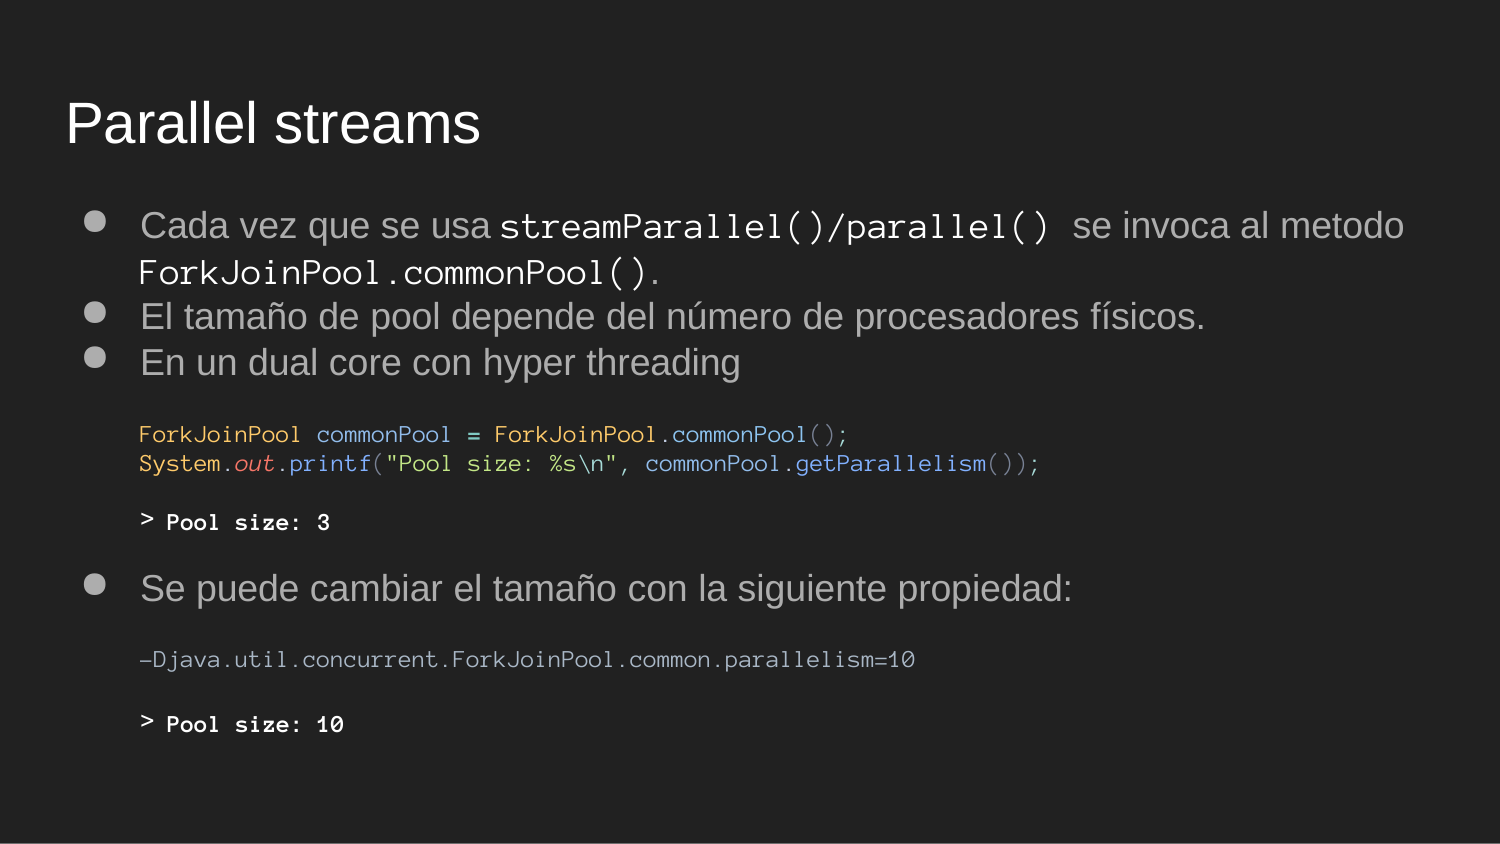

# Parallel streams
Cada vez que se usa streamParallel()/parallel() se invoca al metodo
ForkJoinPool.commonPool().
El tamaño de pool depende del número de procesadores físicos.
En un dual core con hyper threading
ForkJoinPool commonPool = ForkJoinPool.commonPool();  System.out.printf("Pool size: %s\n", commonPool.getParallelism());

Pool size: 3
Se puede cambiar el tamaño con la siguiente propiedad:
-Djava.util.concurrent.ForkJoinPool.common.parallelism=10

Pool size: 10